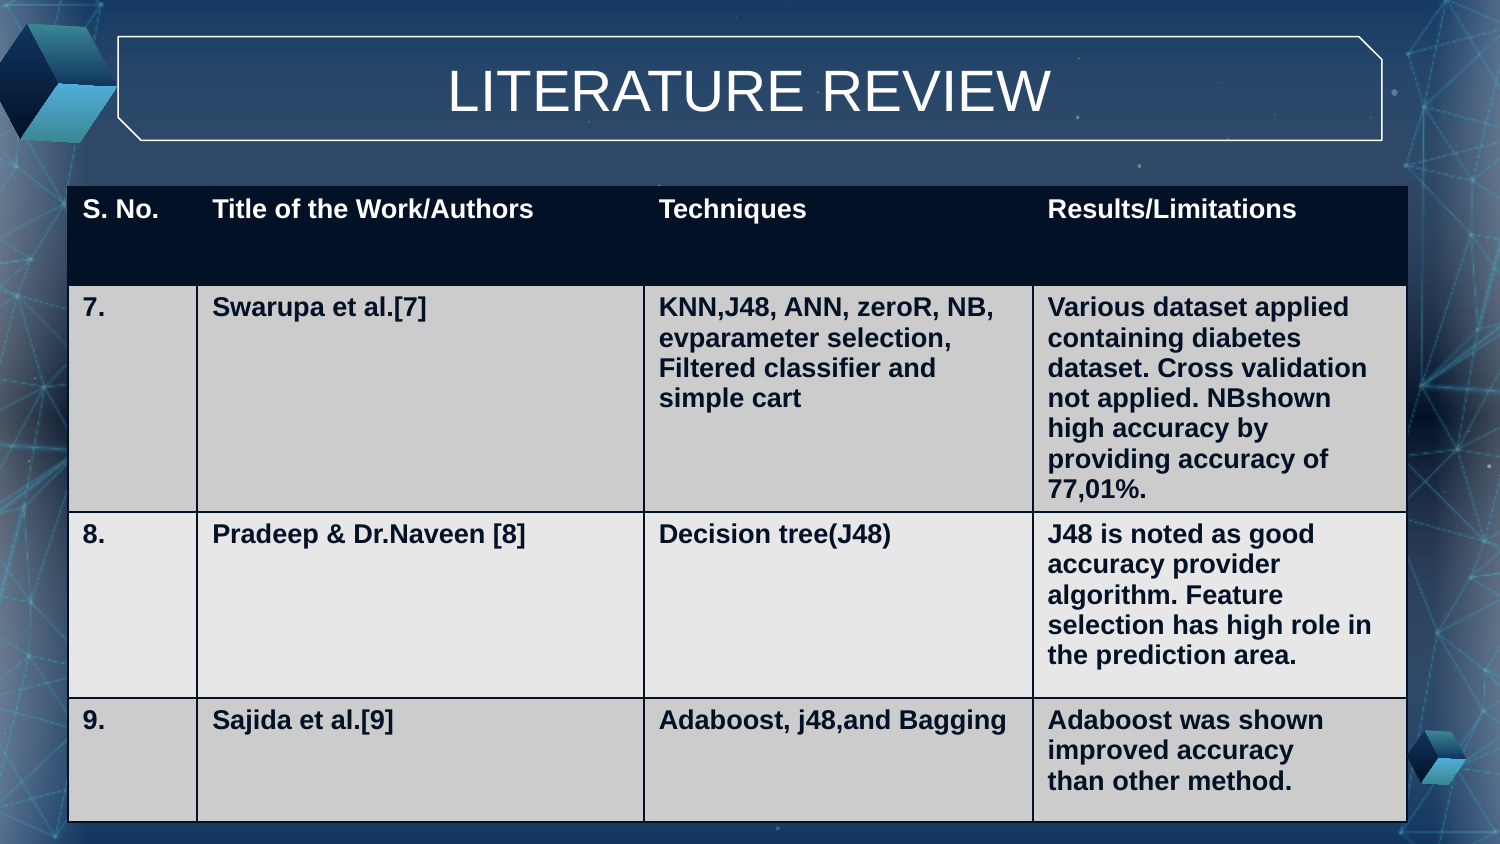

# LITERATURE REVIEW
| S. No. | Title of the Work/Authors | Techniques | Results/Limitations |
| --- | --- | --- | --- |
| 7. | Swarupa et al.[7] | KNN,J48, ANN, zeroR, NB, evparameter selection, Filtered classifier and simple cart | Various dataset applied containing diabetes dataset. Cross validation not applied. NBshown high accuracy by providing accuracy of 77,01%. |
| 8. | Pradeep & Dr.Naveen [8] | Decision tree(J48) | J48 is noted as good accuracy provider algorithm. Feature selection has high role in the prediction area. |
| 9. | Sajida et al.[9] | Adaboost, j48,and Bagging | Adaboost was shown improved accuracy than other method. |